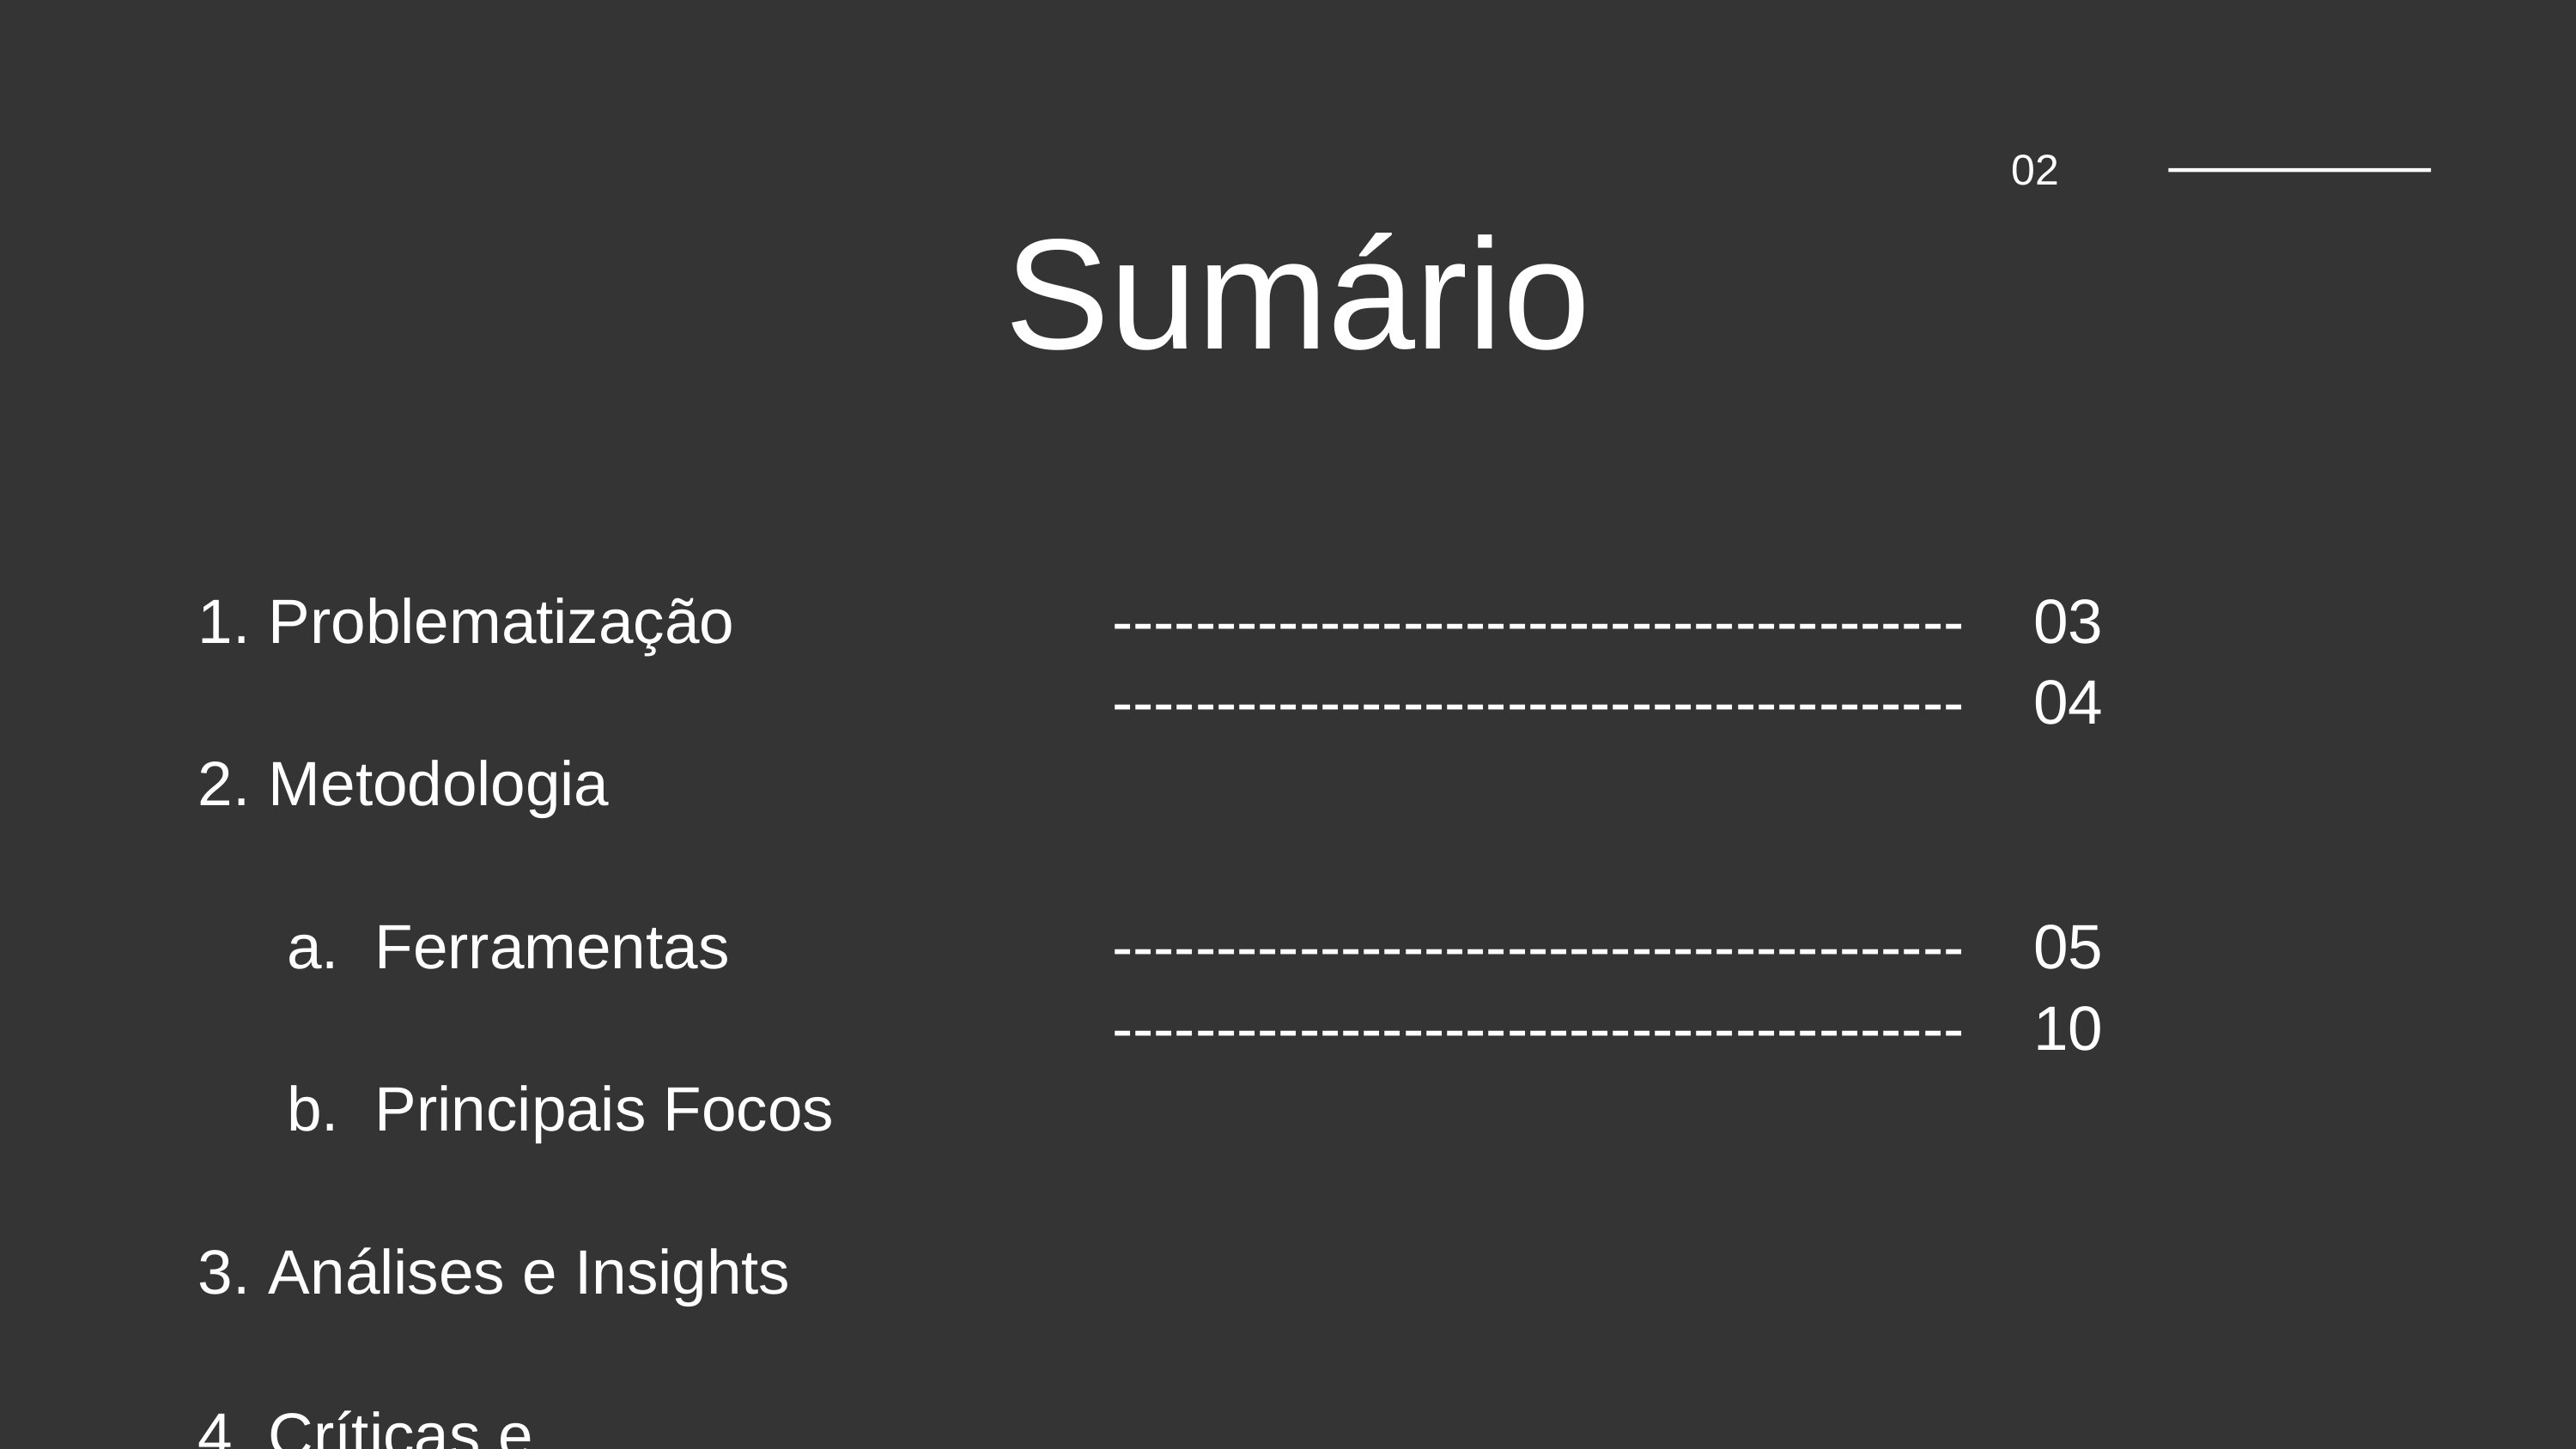

02

Sumário
 Problematização
 Metodologia
 Ferramentas
 Principais Focos
 Análises e Insights
 Críticas e Complementos
-----------------------------------------    03
-----------------------------------------    04

-----------------------------------------    05
-----------------------------------------    10